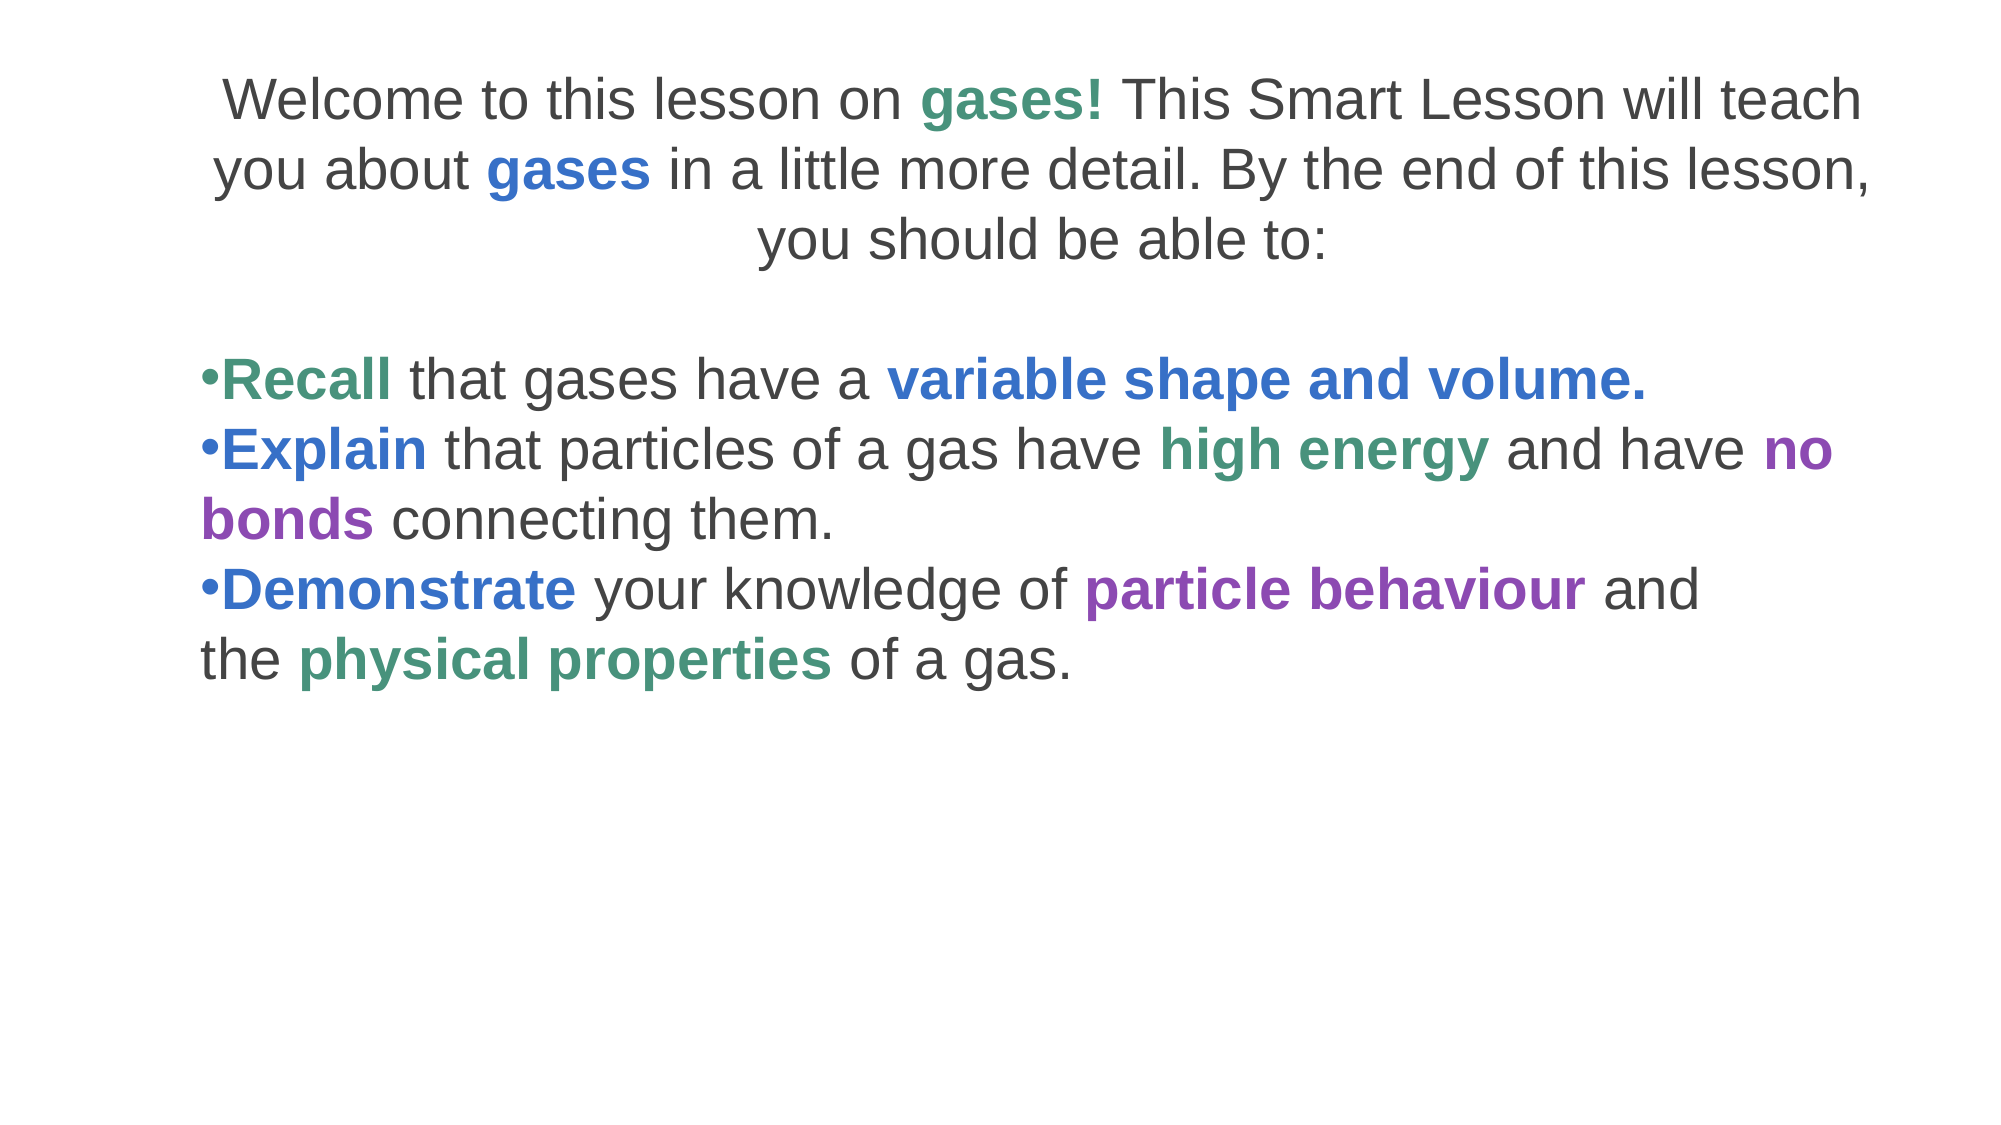

Welcome to this lesson on gases! This Smart Lesson will teach you about gases in a little more detail. By the end of this lesson, you should be able to:

Recall that gases have a variable shape and volume.
Explain that particles of a gas have high energy and have no bonds connecting them.
Demonstrate your knowledge of particle behaviour and the physical properties of a gas.